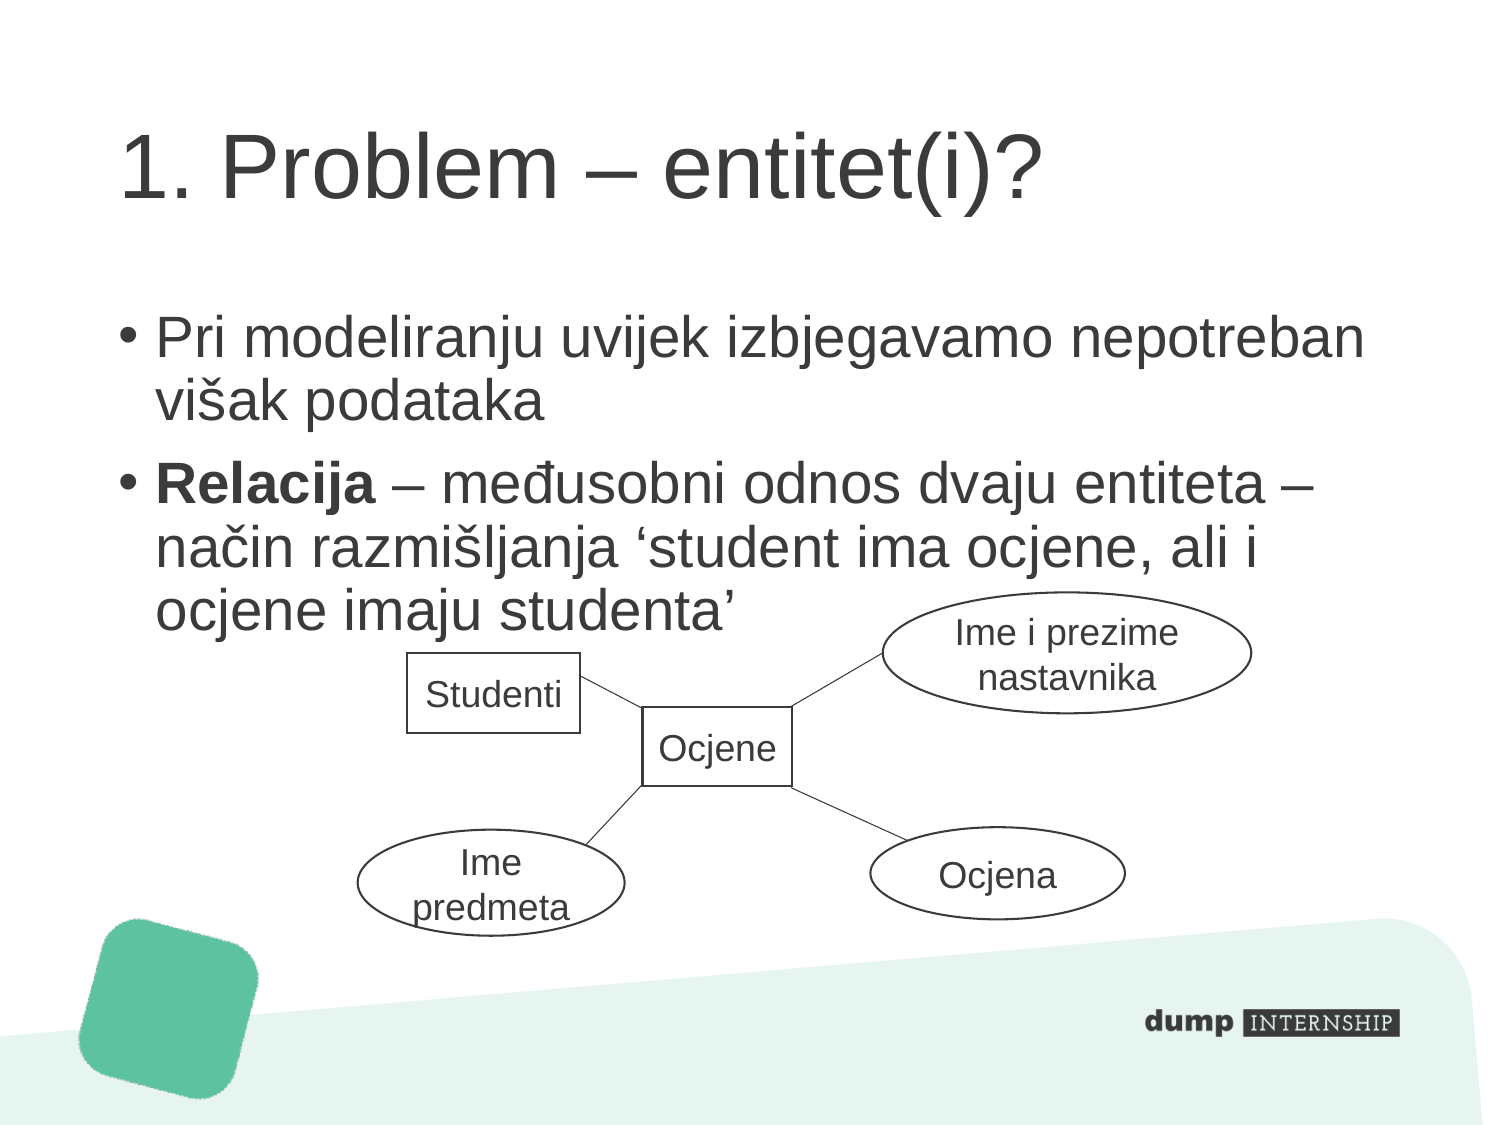

# 1. Problem – entitet(i)?
Pri modeliranju uvijek izbjegavamo nepotreban višak podataka
Relacija – međusobni odnos dvaju entiteta – način razmišljanja ‘student ima ocjene, ali i ocjene imaju studenta’

Ime i prezime nastavnika

Studenti
Ocjene
Ocjena
Ime predmeta